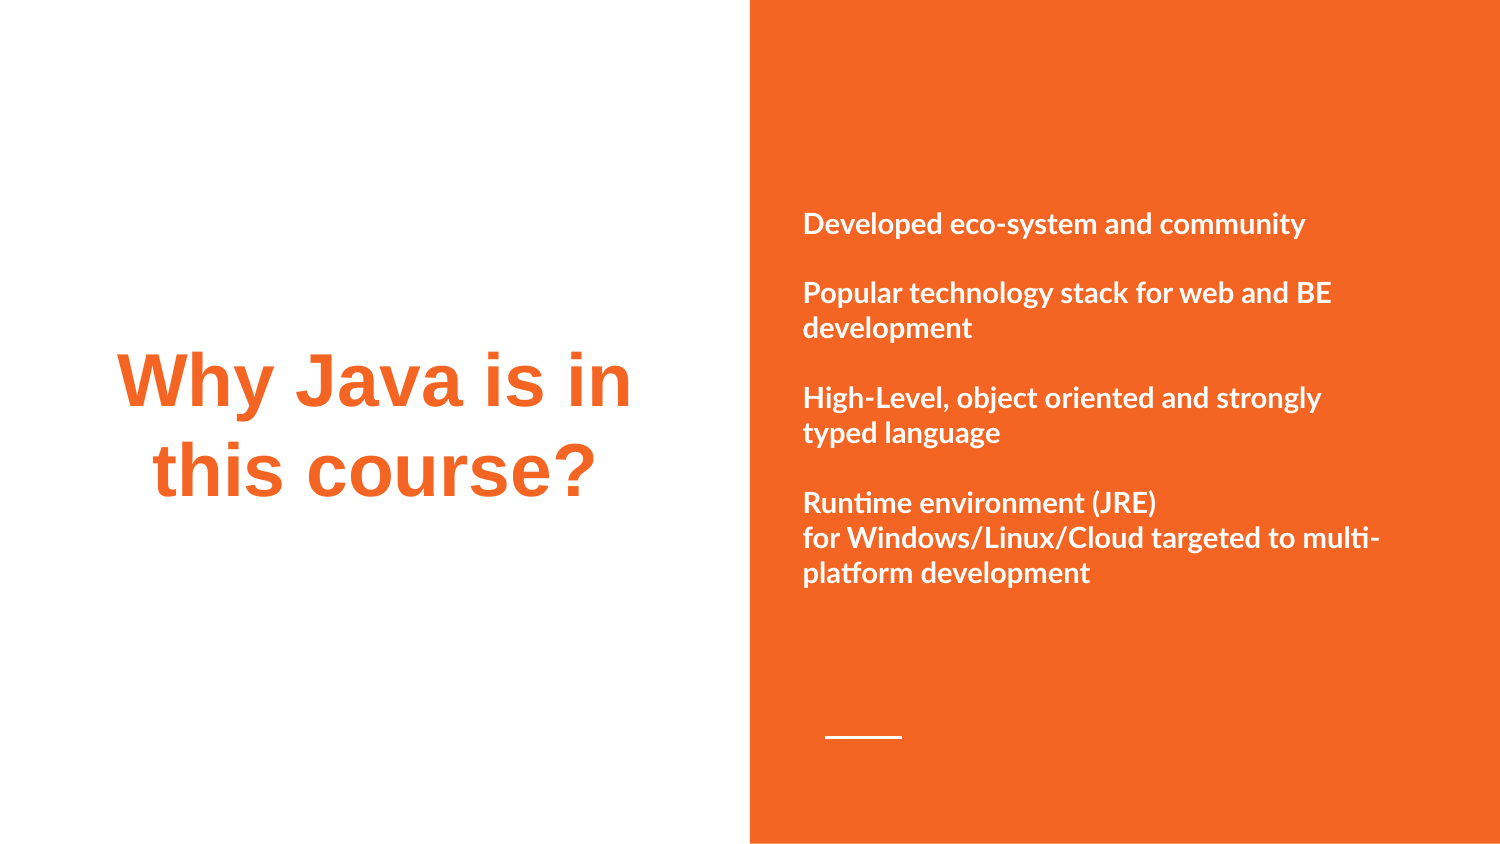

Developed eco-system and community

Popular technology stack for web and BE development

High-Level, object oriented and strongly typed language
Runtime environment (JRE)
for Windows/Linux/Cloud targeted to multi-platform development

# Why Java is in this course?